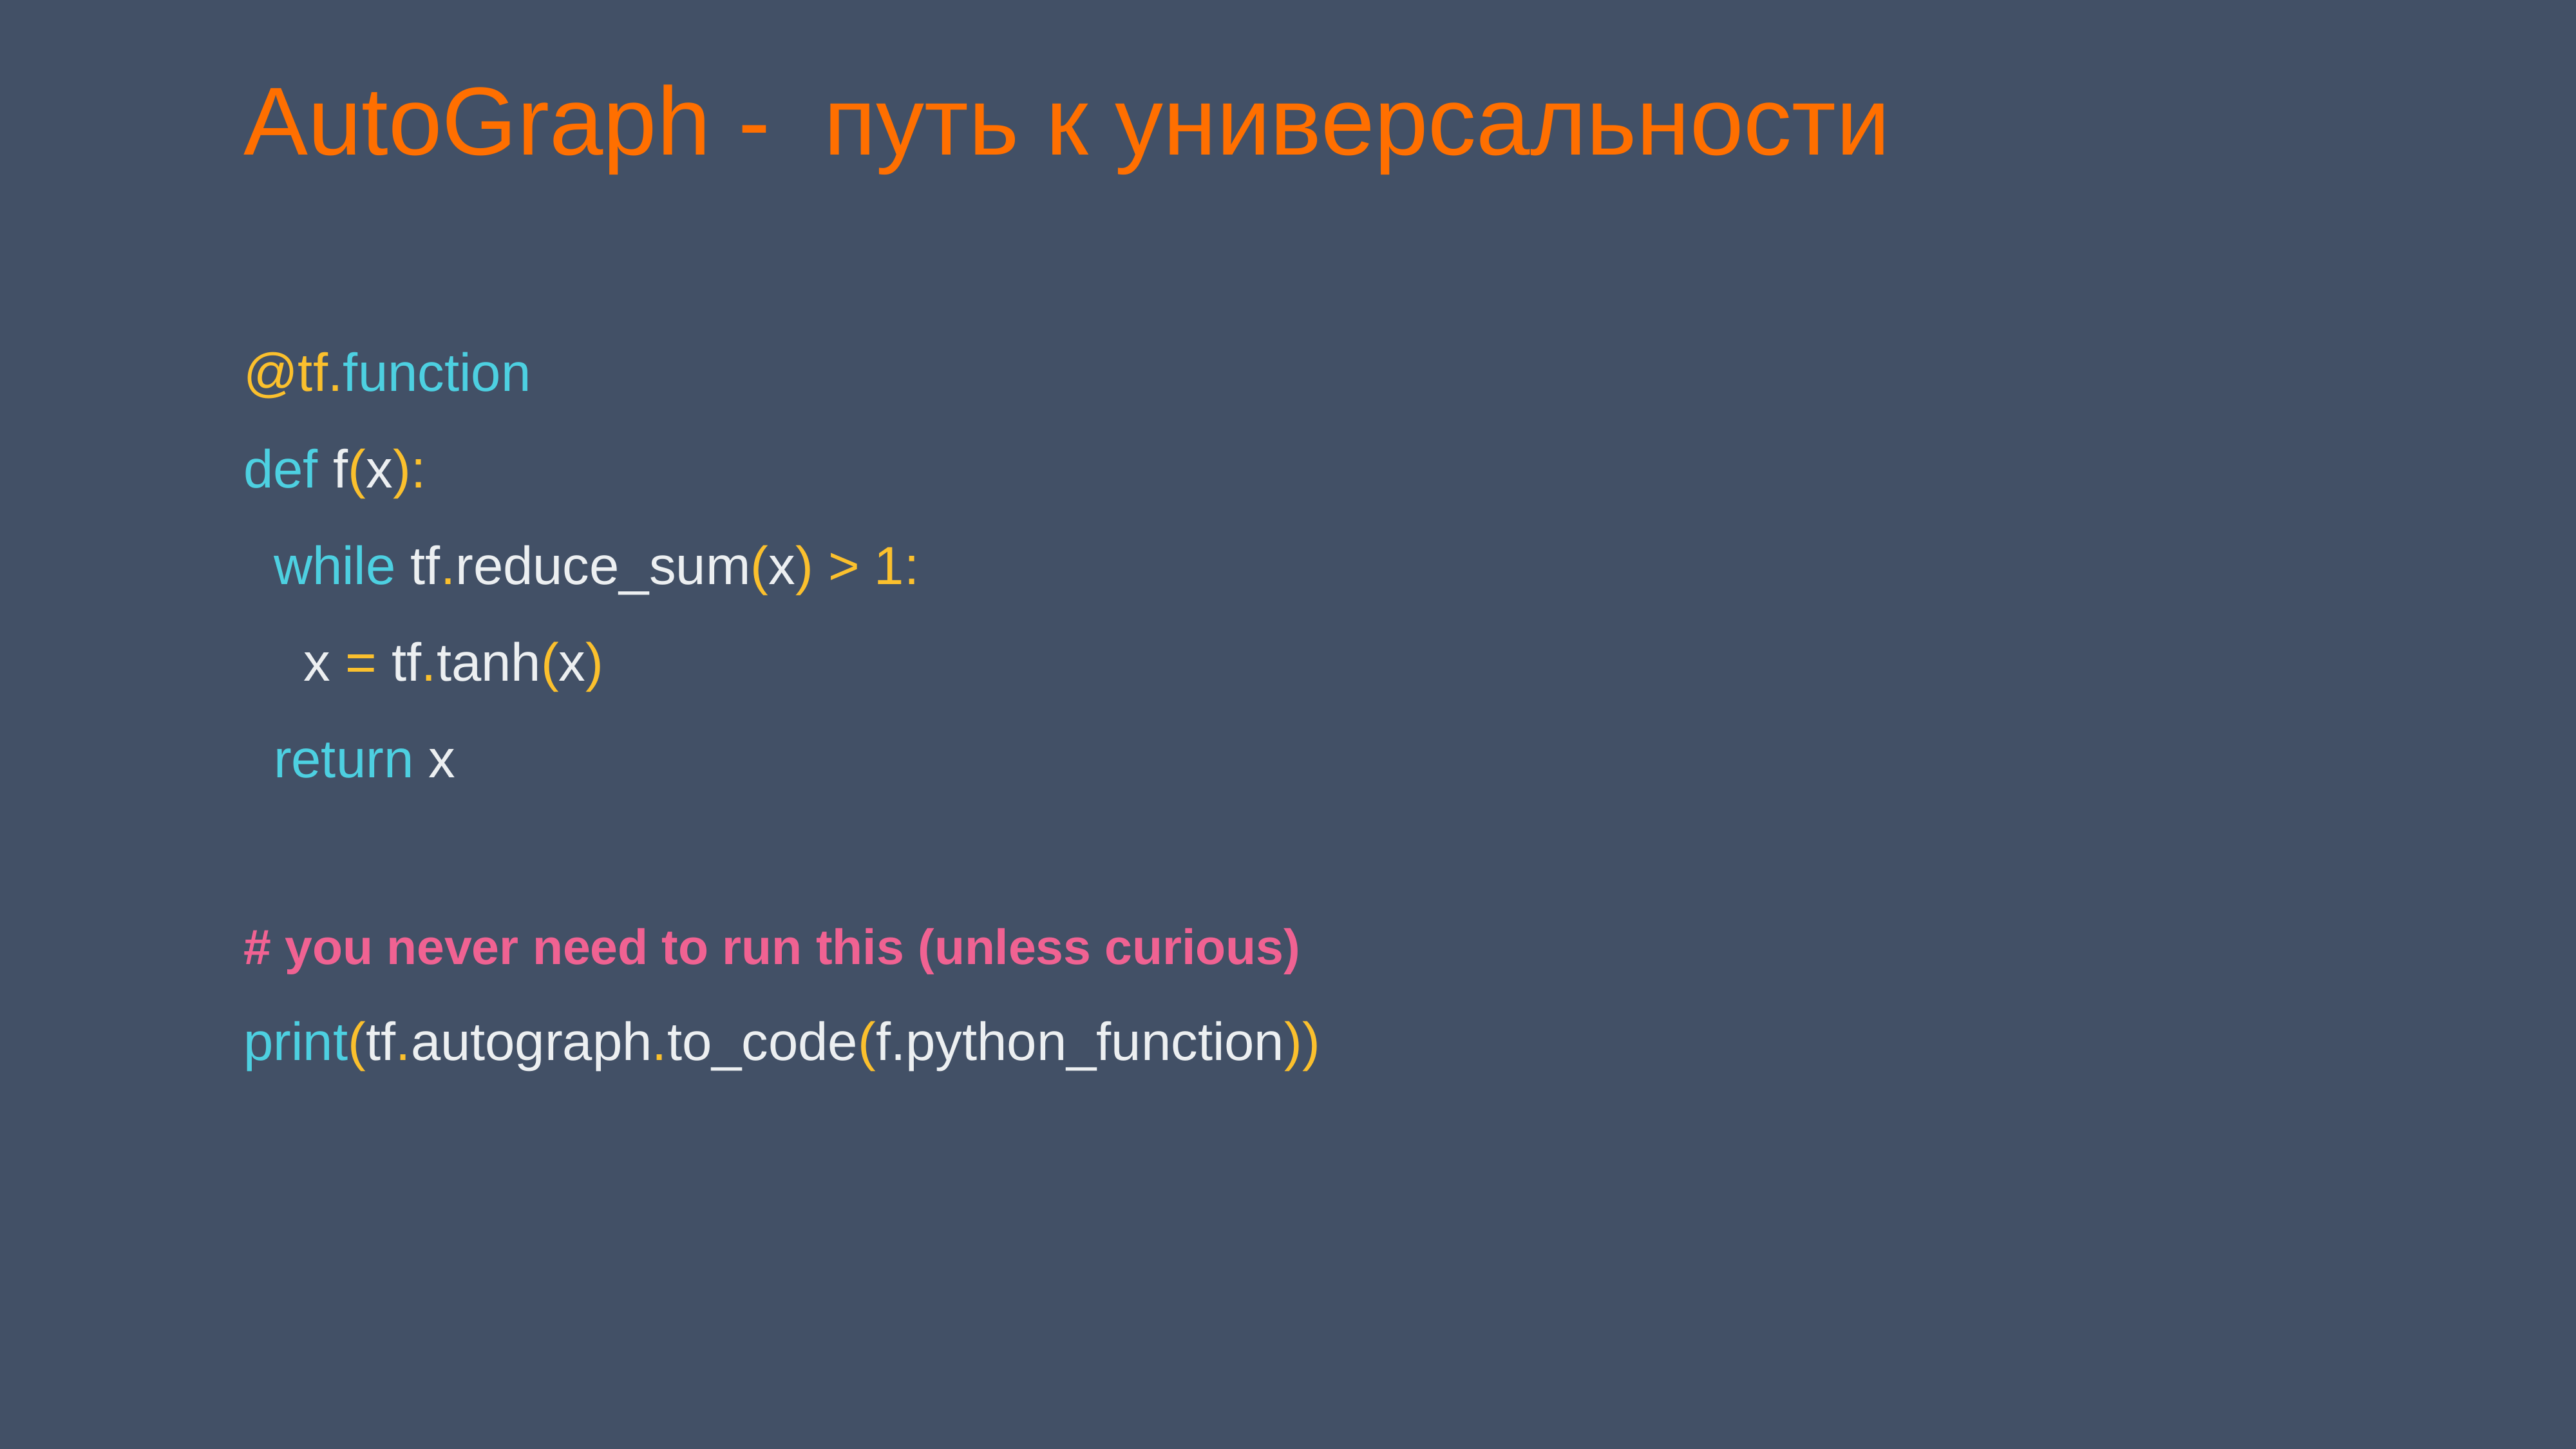

AutoGraph -  путь к универсальности
@tf.function
def f(x):
  while tf.reduce_sum(x) > 1:
    x = tf.tanh(x)
  return x

# you never need to run this (unless curious)
print(tf.autograph.to_code(f.python_function))